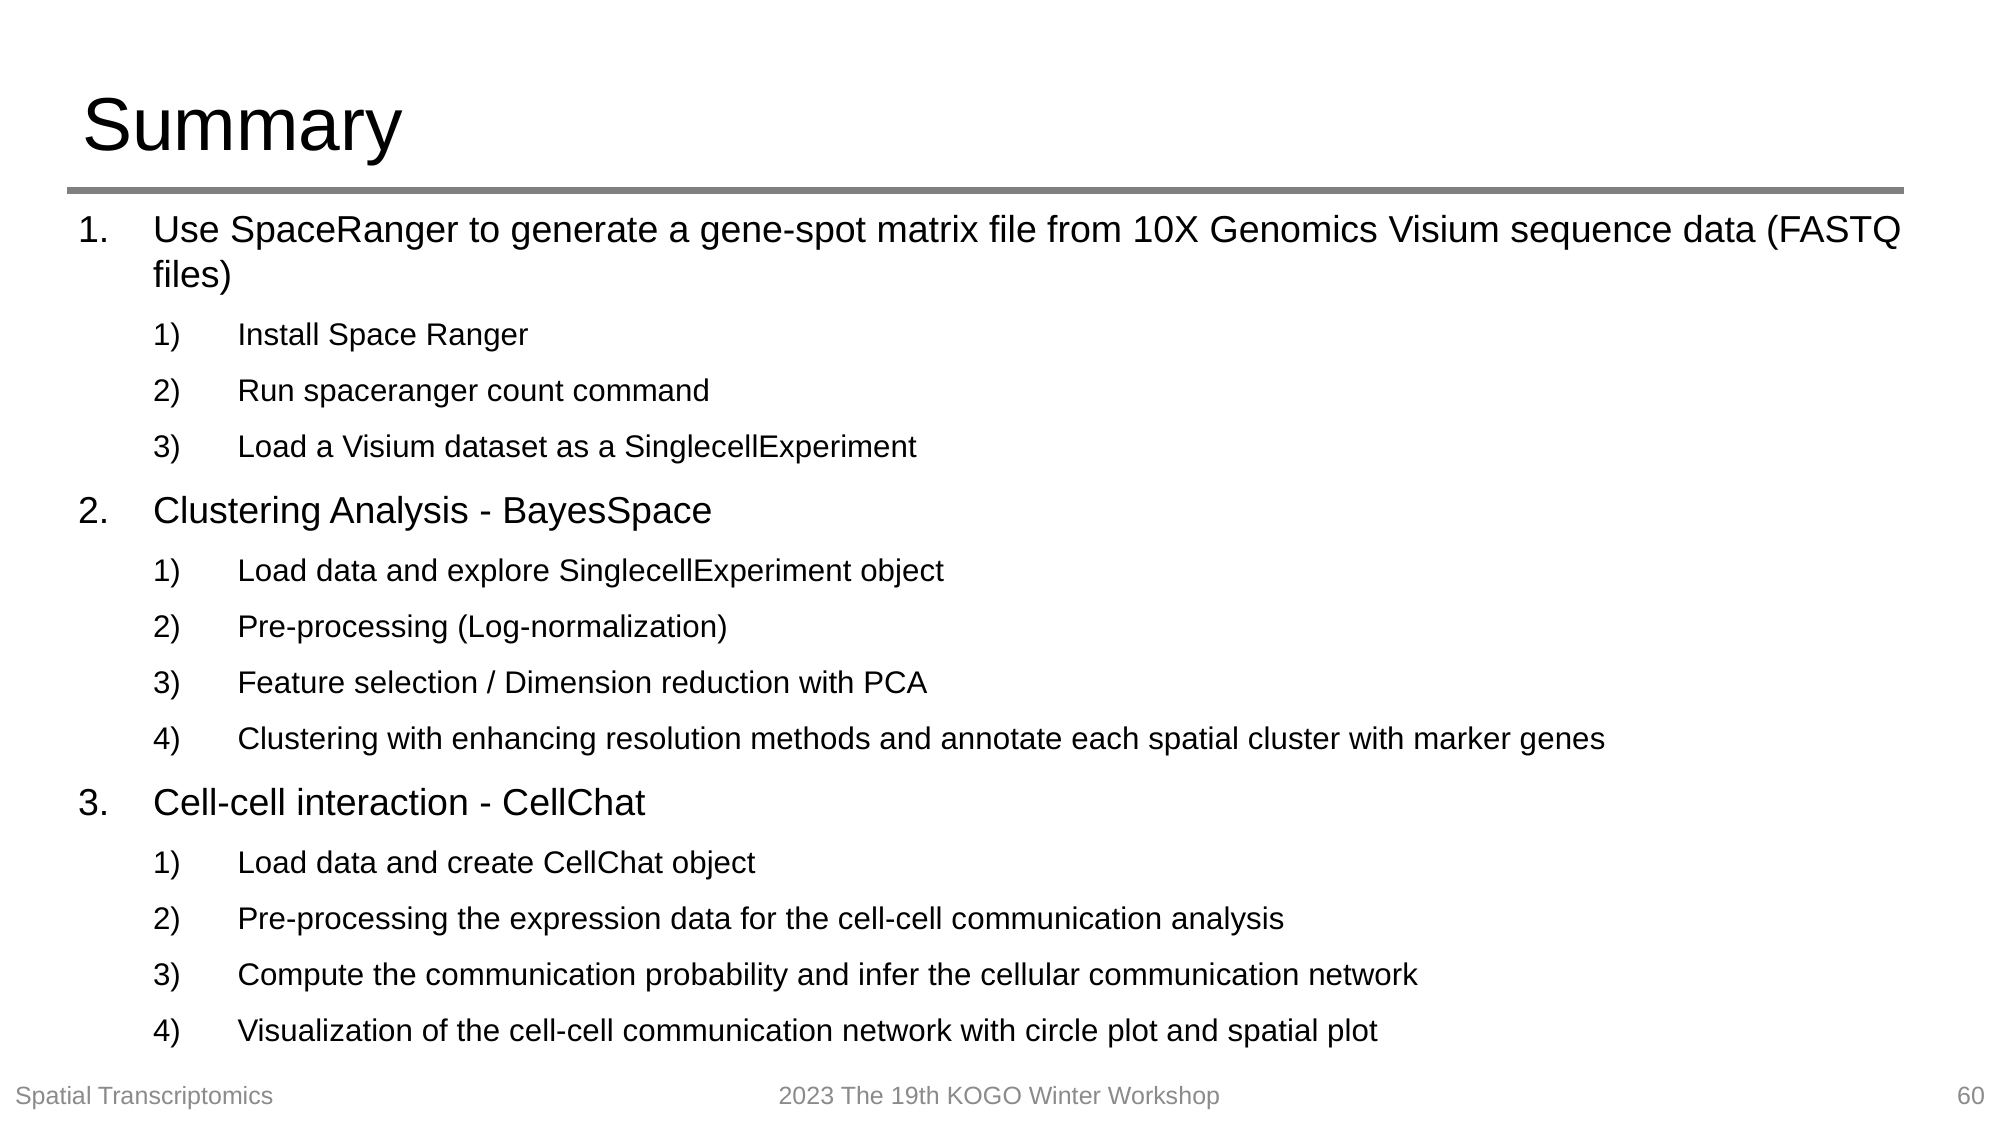

# Summary
Use SpaceRanger to generate a gene-spot matrix file from 10X Genomics Visium sequence data (FASTQ files)
Install Space Ranger
Run spaceranger count command
Load a Visium dataset as a SinglecellExperiment
Clustering Analysis - BayesSpace
Load data and explore SinglecellExperiment object
Pre-processing (Log-normalization)
Feature selection / Dimension reduction with PCA
Clustering with enhancing resolution methods and annotate each spatial cluster with marker genes
Cell-cell interaction - CellChat
Load data and create CellChat object
Pre-processing the expression data for the cell-cell communication analysis
Compute the communication probability and infer the cellular communication network
Visualization of the cell-cell communication network with circle plot and spatial plot
Spatial Transcriptomics
2023 The 19th KOGO Winter Workshop
60